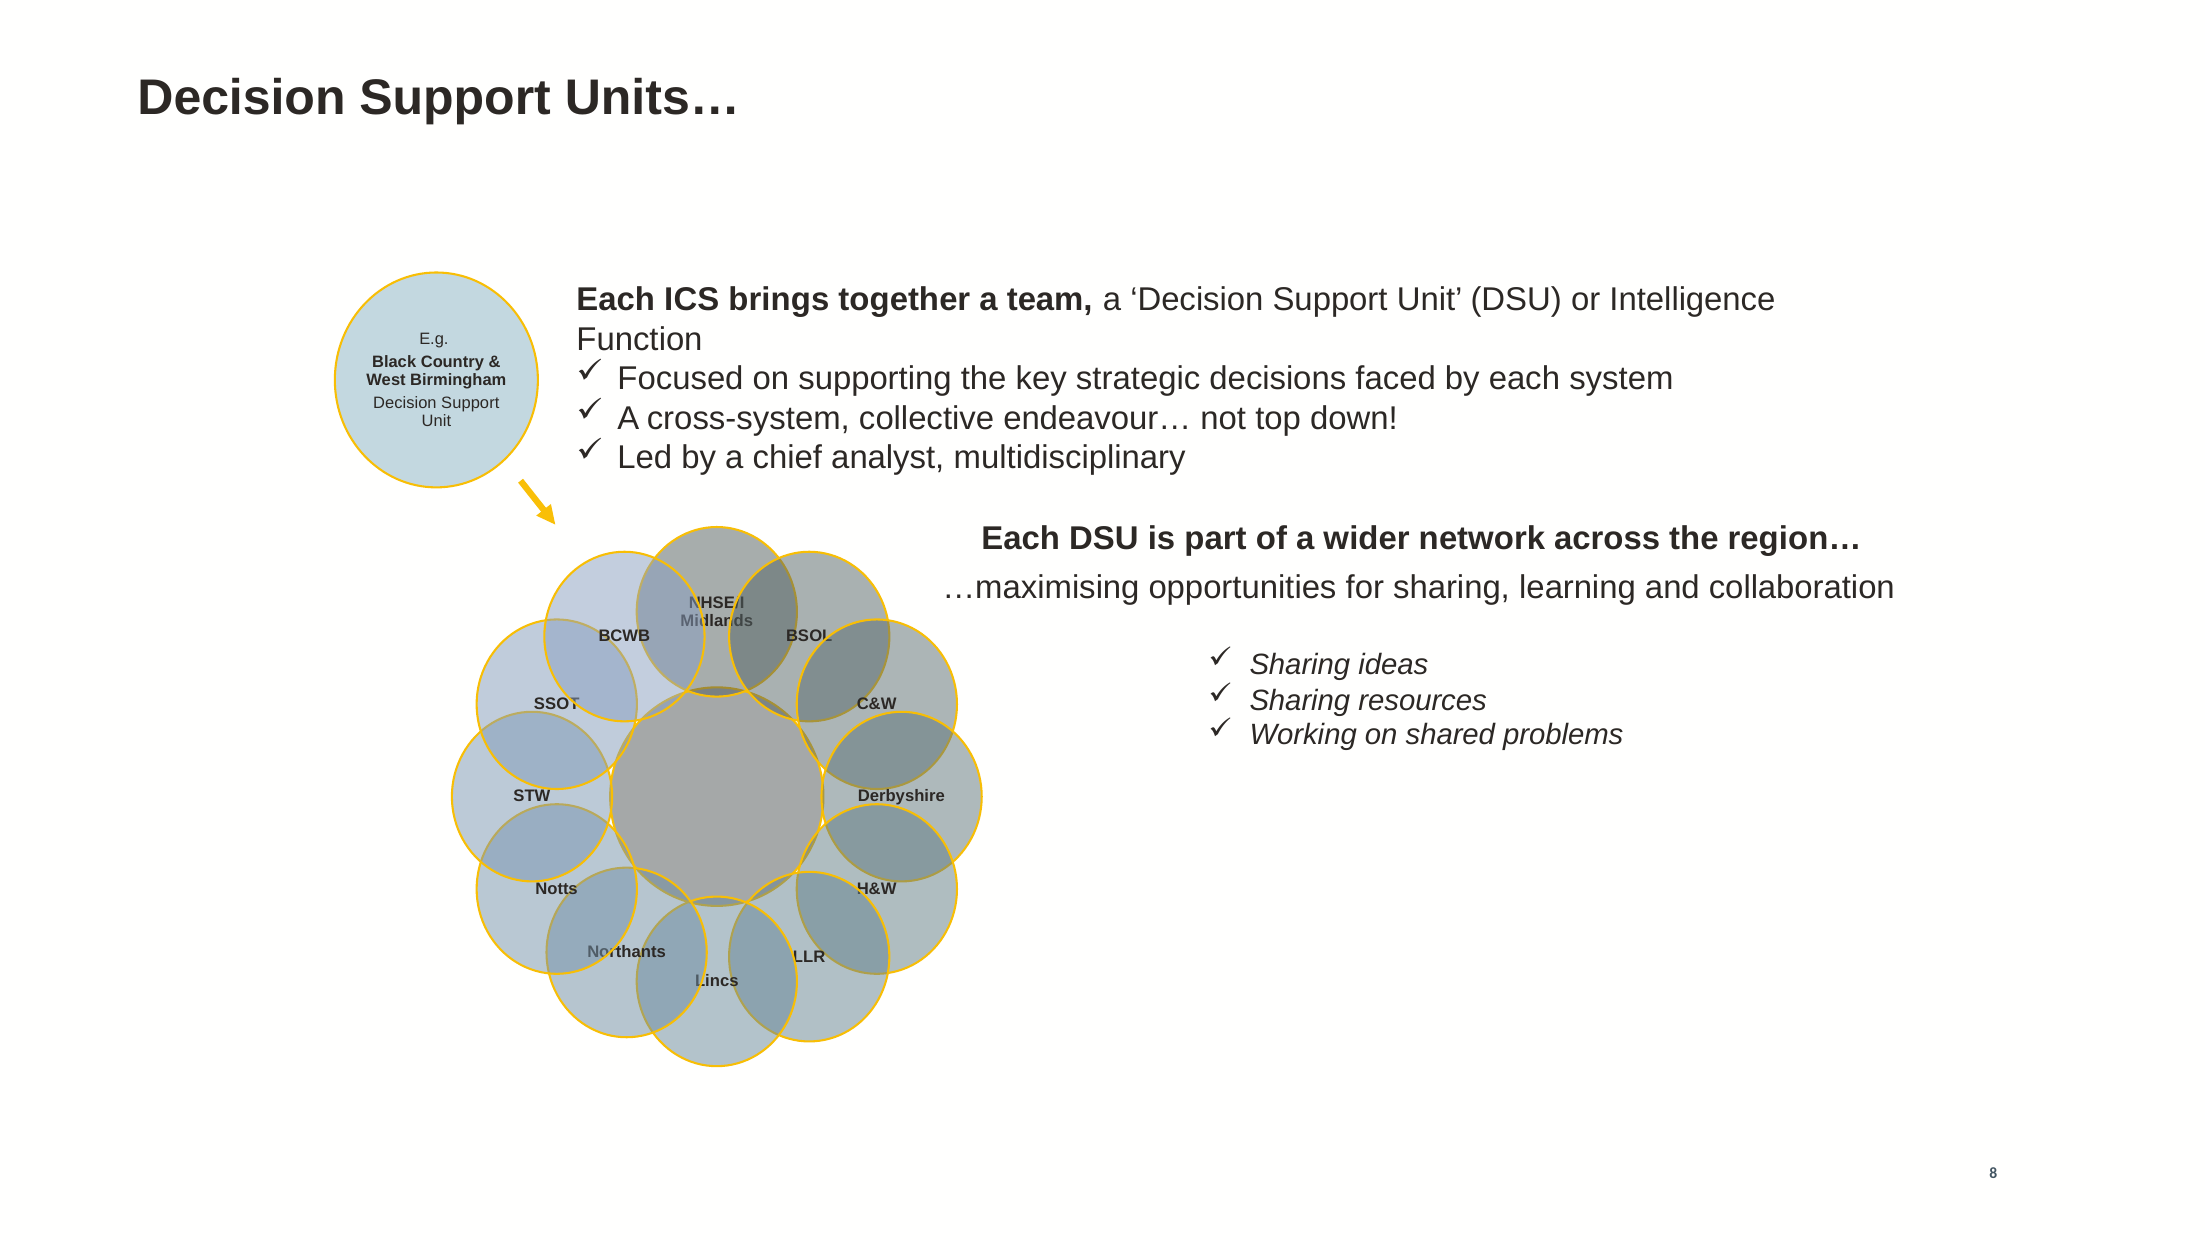

# Decision Support Units…
Each ICS brings together a team, a ‘Decision Support Unit’ (DSU) or Intelligence Function
Focused on supporting the key strategic decisions faced by each system
A cross-system, collective endeavour… not top down!
Led by a chief analyst, multidisciplinary

E.g.
Black Country & West Birmingham
Decision Support Unit
Each DSU is part of a wider network across the region…

NHSE/I Midlands
BSOL
C&W
Derbyshire
H&W
LLR
Lincs
Northants
Notts
STW
SSOT
BCWB
…maximising opportunities for sharing, learning and collaboration
Sharing ideas
Sharing resources
Working on shared problems

8